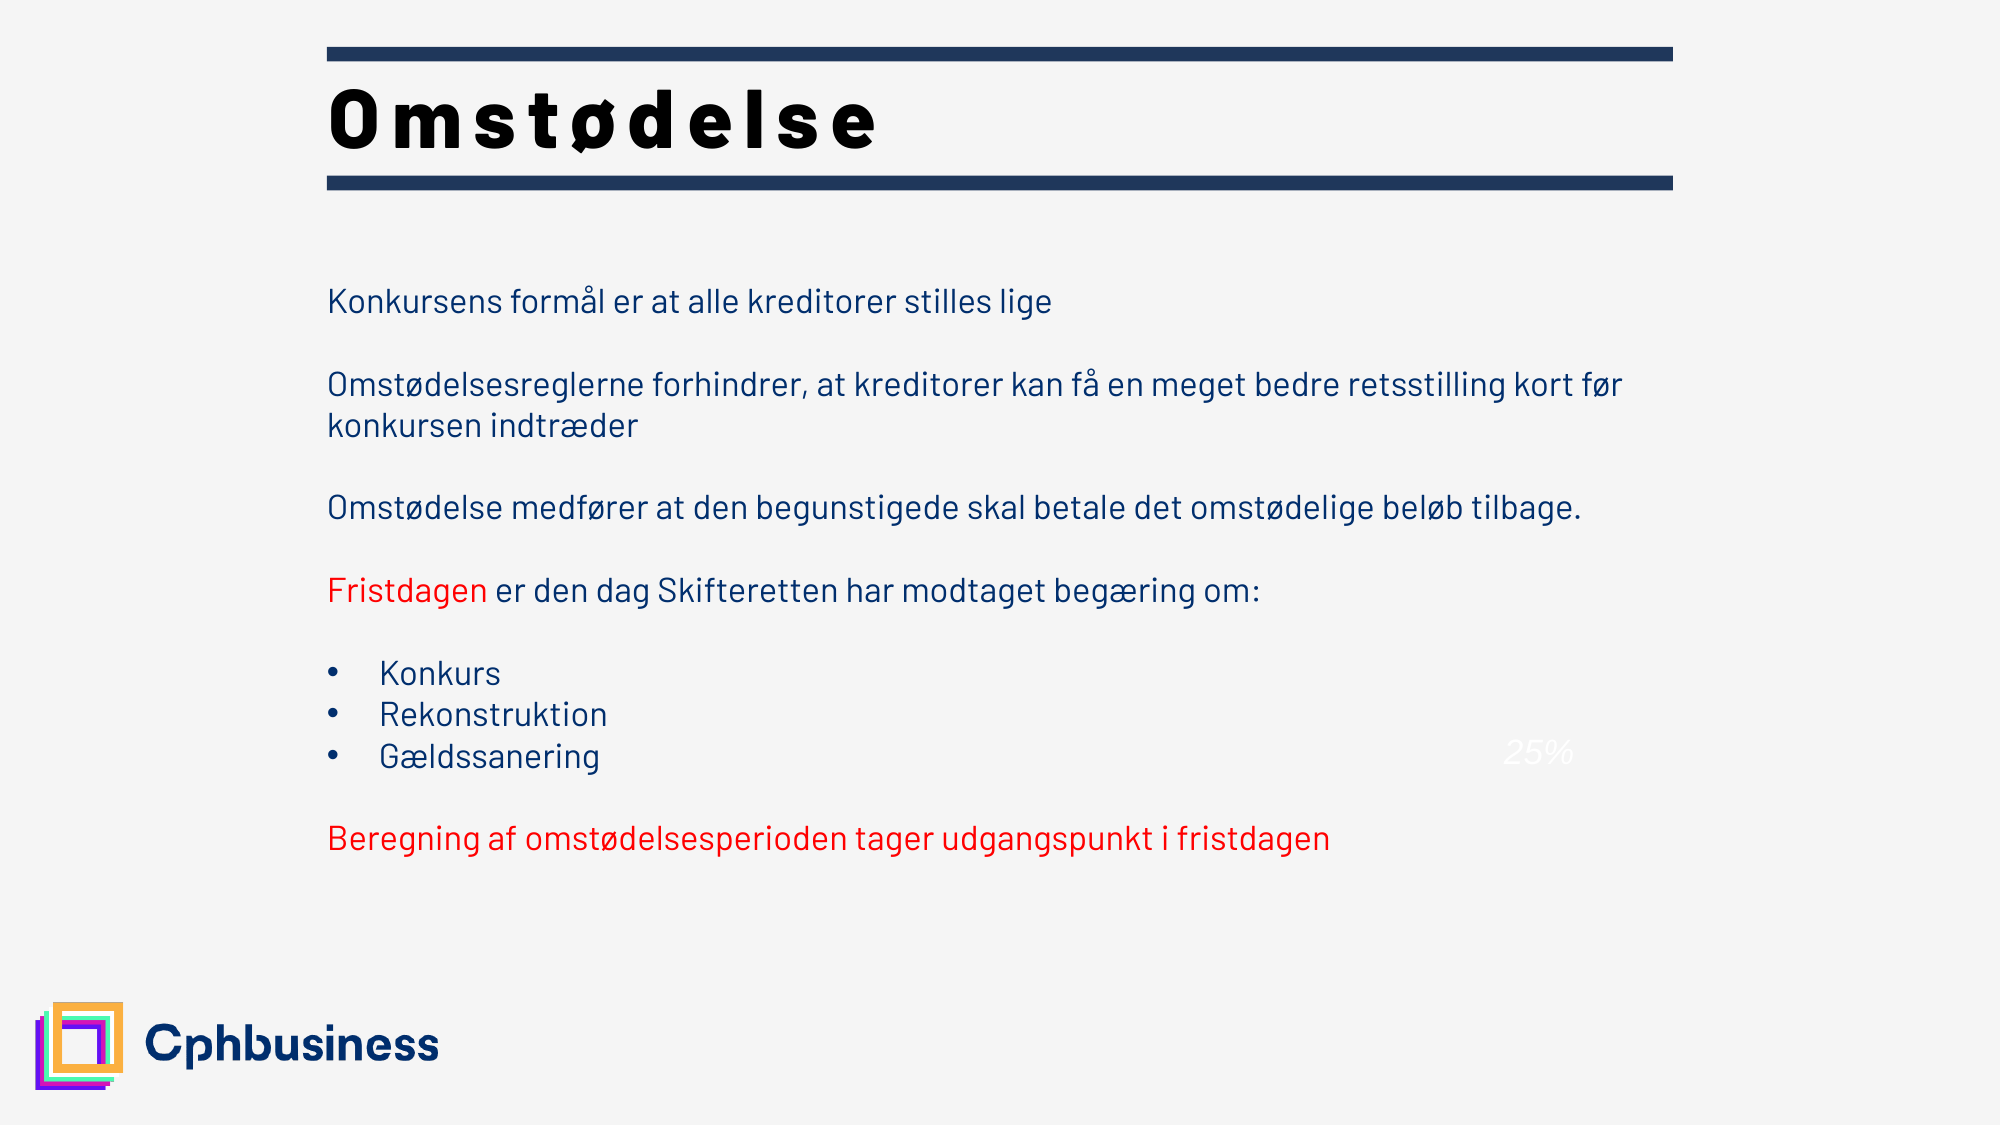

21

# Omstødelse

Konkursens formål er at alle kreditorer stilles lige

Omstødelsesreglerne forhindrer, at kreditorer kan få en meget bedre retsstilling kort før konkursen indtræder

Omstødelse medfører at den begunstigede skal betale det omstødelige beløb tilbage.

Fristdagen er den dag Skifteretten har modtaget begæring om:

Konkurs
Rekonstruktion
Gældssanering

Beregning af omstødelsesperioden tager udgangspunkt i fristdagen
25%